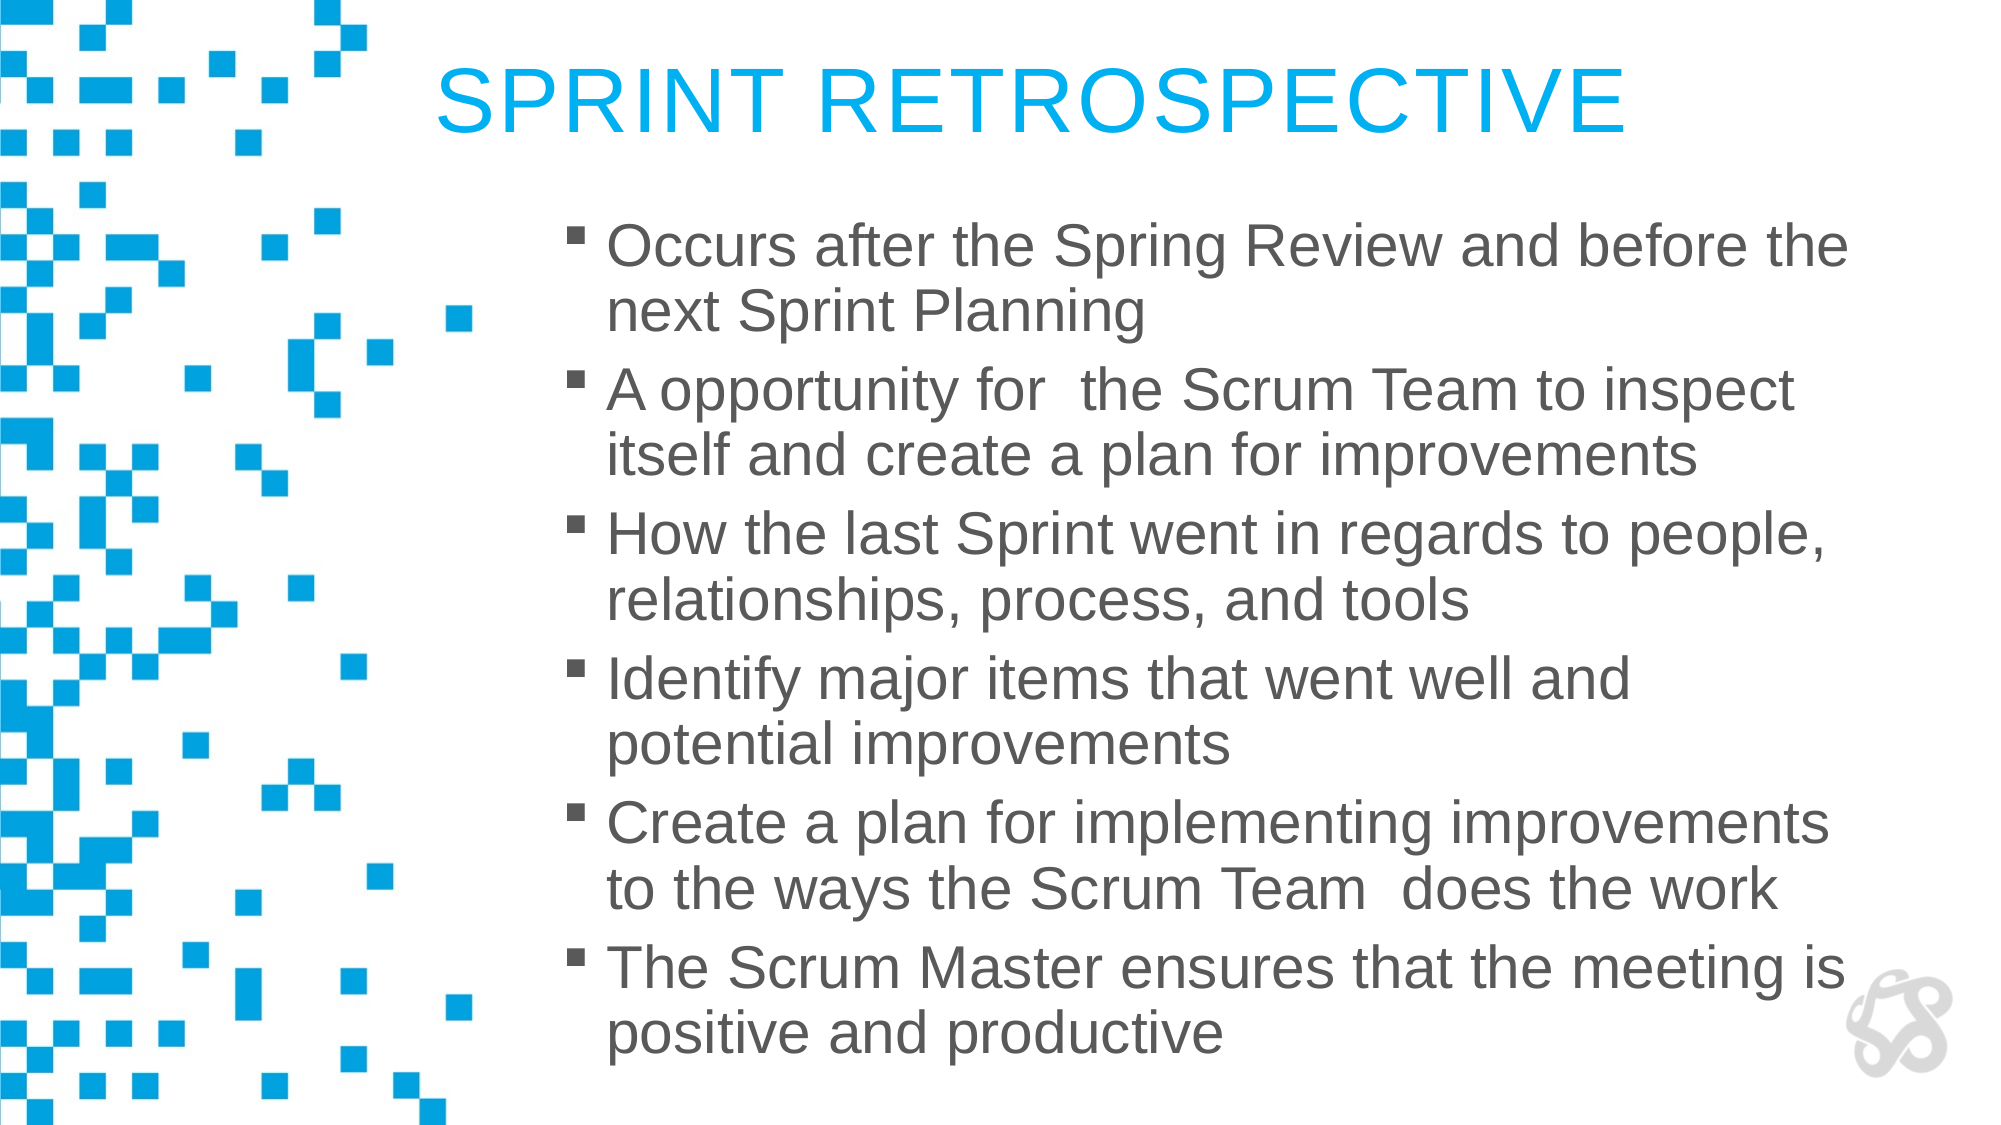

# Sprint Retrospective
Occurs after the Spring Review and before the next Sprint Planning
A opportunity for  the Scrum Team to inspect itself and create a plan for improvements
How the last Sprint went in regards to people, relationships, process, and tools
Identify major items that went well and potential improvements
Create a plan for implementing improvements to the ways the Scrum Team  does the work
The Scrum Master ensures that the meeting is positive and productive